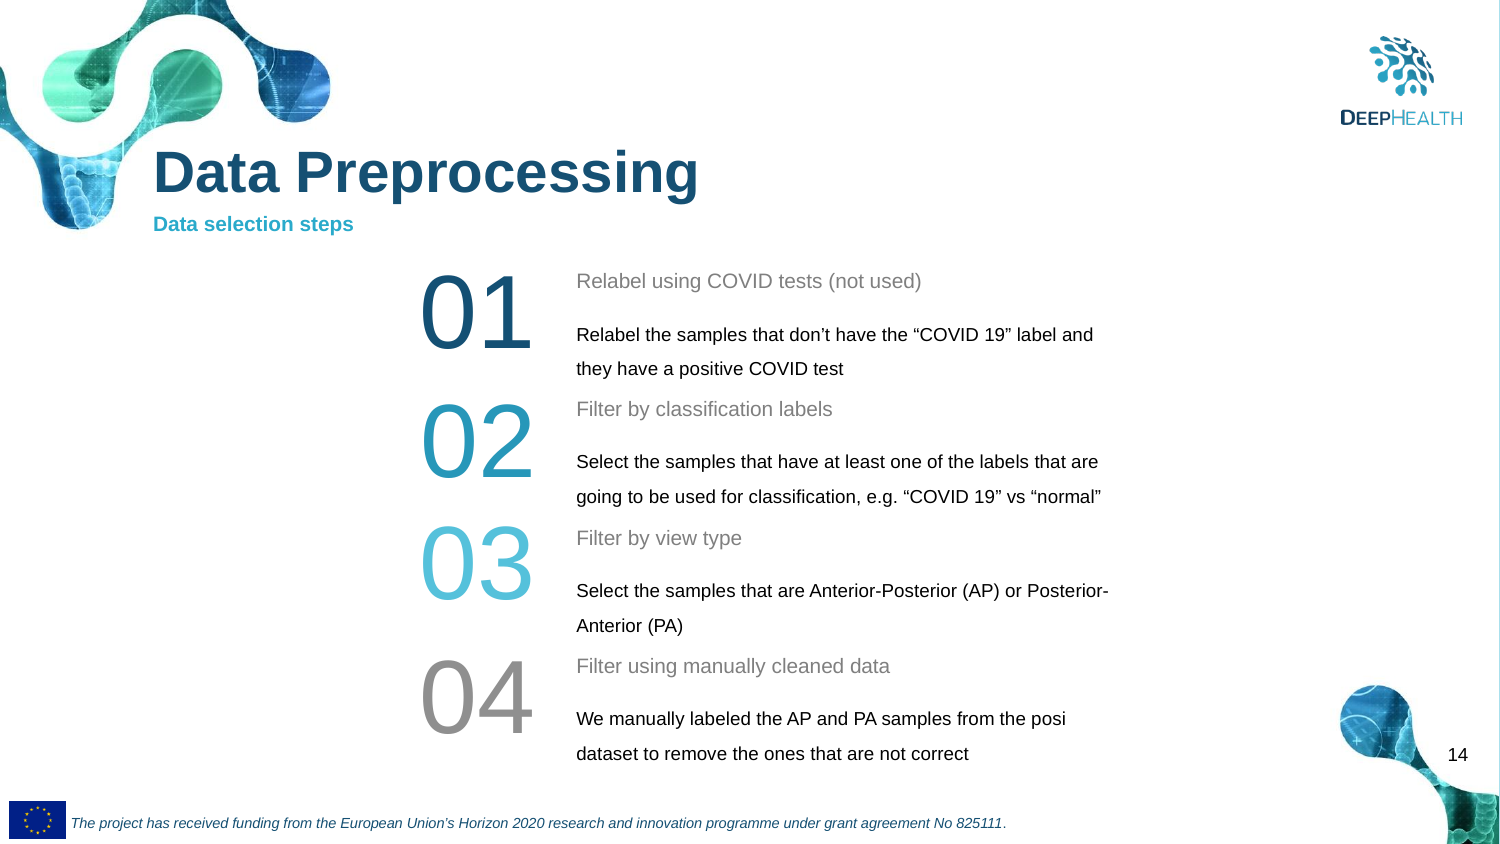

Data Preprocessing
Data selection steps
01
Relabel using COVID tests (not used)
Relabel the samples that don’t have the “COVID 19” label and they have a positive COVID test
Filter by classification labels
02
Select the samples that have at least one of the labels that are going to be used for classification, e.g. “COVID 19” vs “normal”
03
Filter by view type
Select the samples that are Anterior-Posterior (AP) or Posterior-Anterior (PA)
Filter using manually cleaned data
04
We manually labeled the AP and PA samples from the posi dataset to remove the ones that are not correct